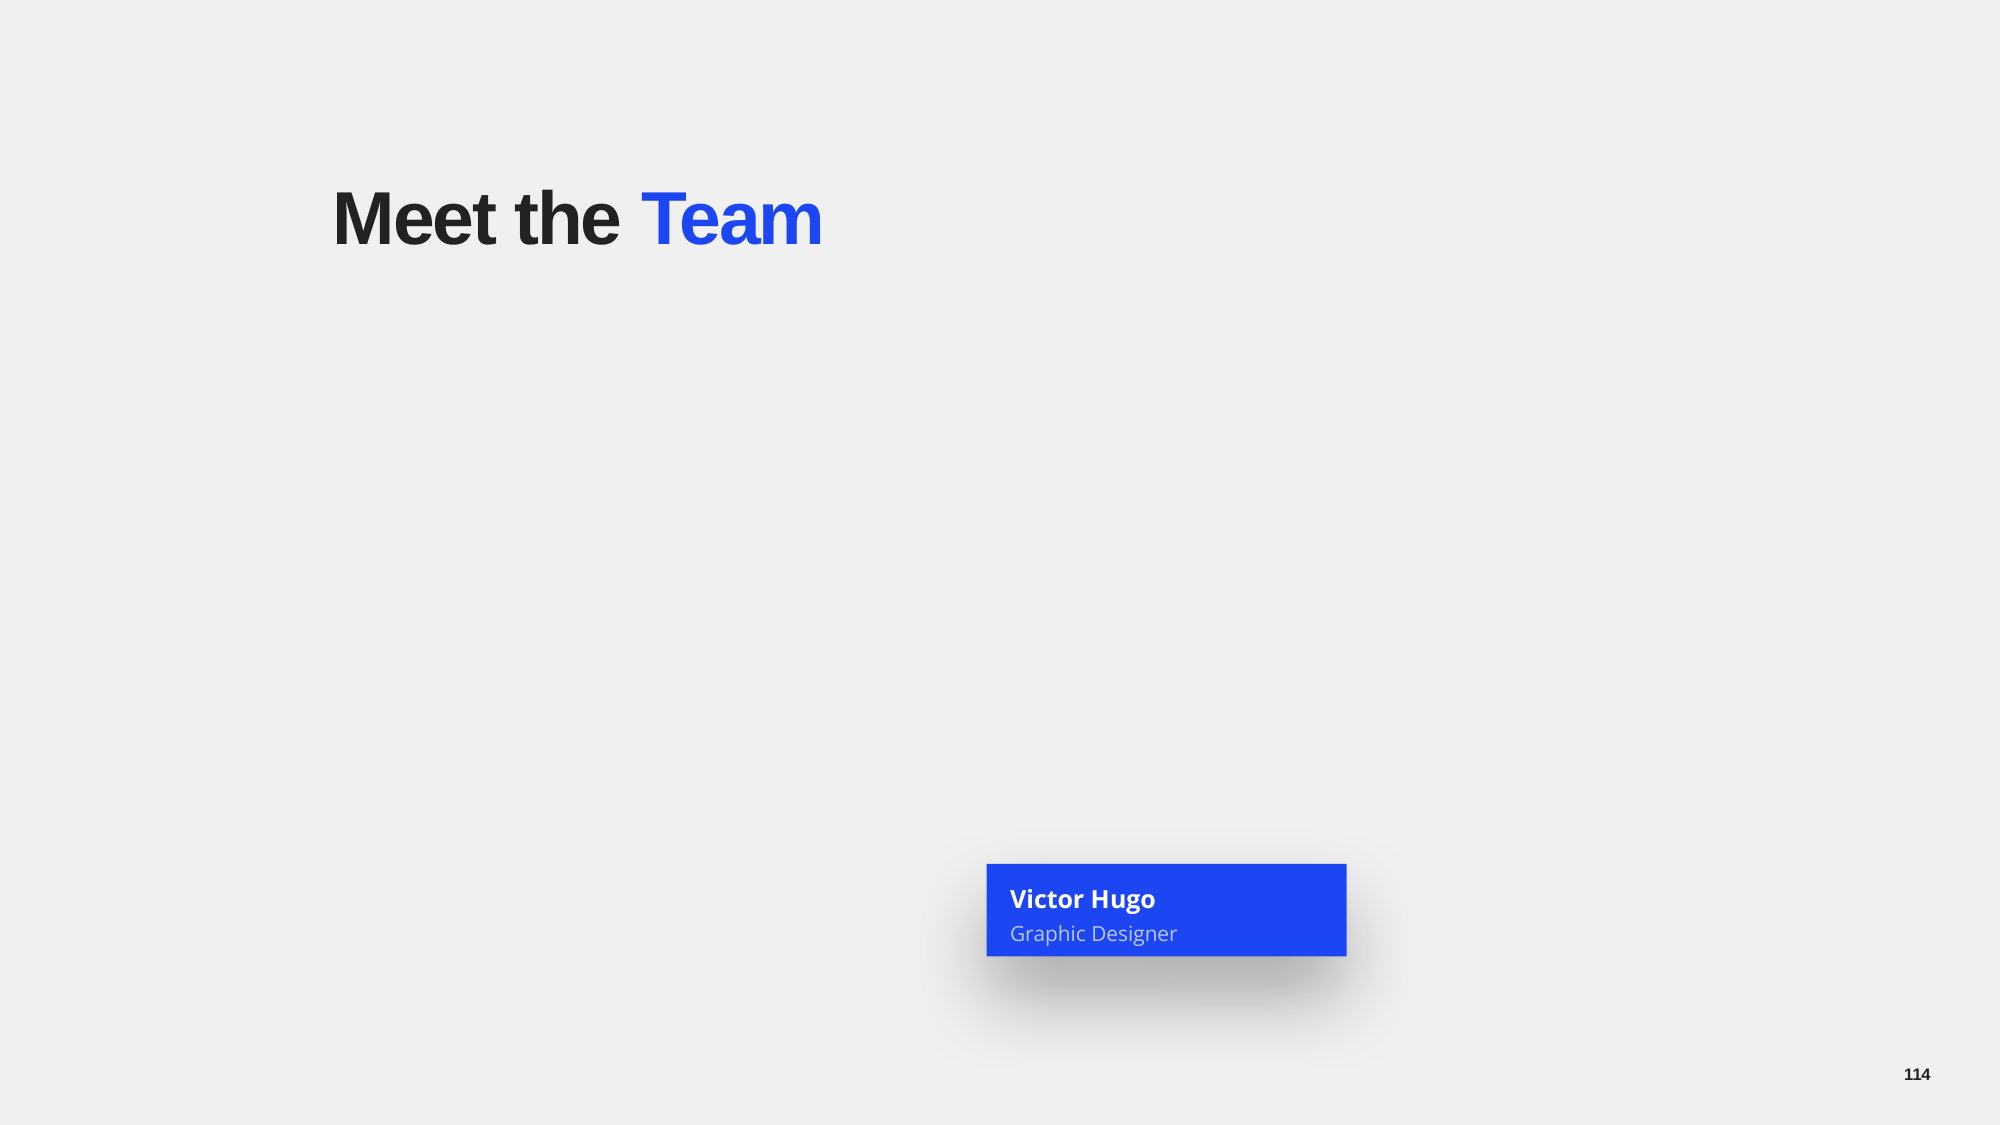

# Meet the Team

Victor Hugo
Graphic Designer